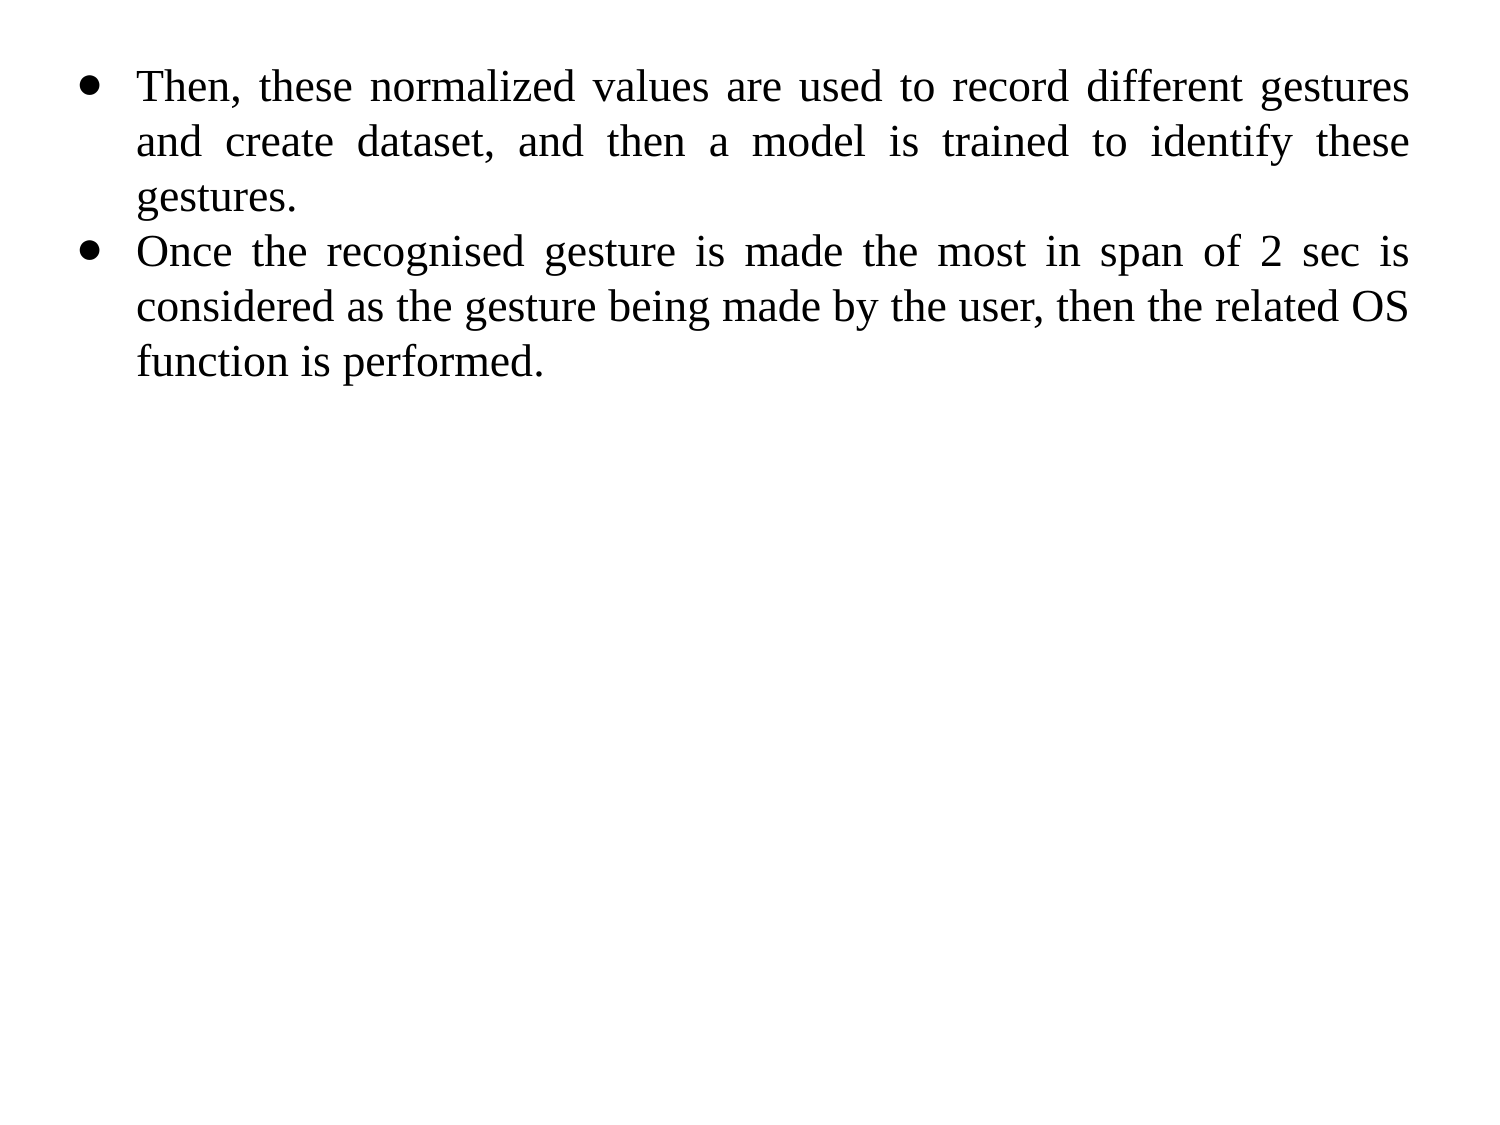

Then, these normalized values are used to record different gestures and create dataset, and then a model is trained to identify these gestures.
Once the recognised gesture is made the most in span of 2 sec is considered as the gesture being made by the user, then the related OS function is performed.